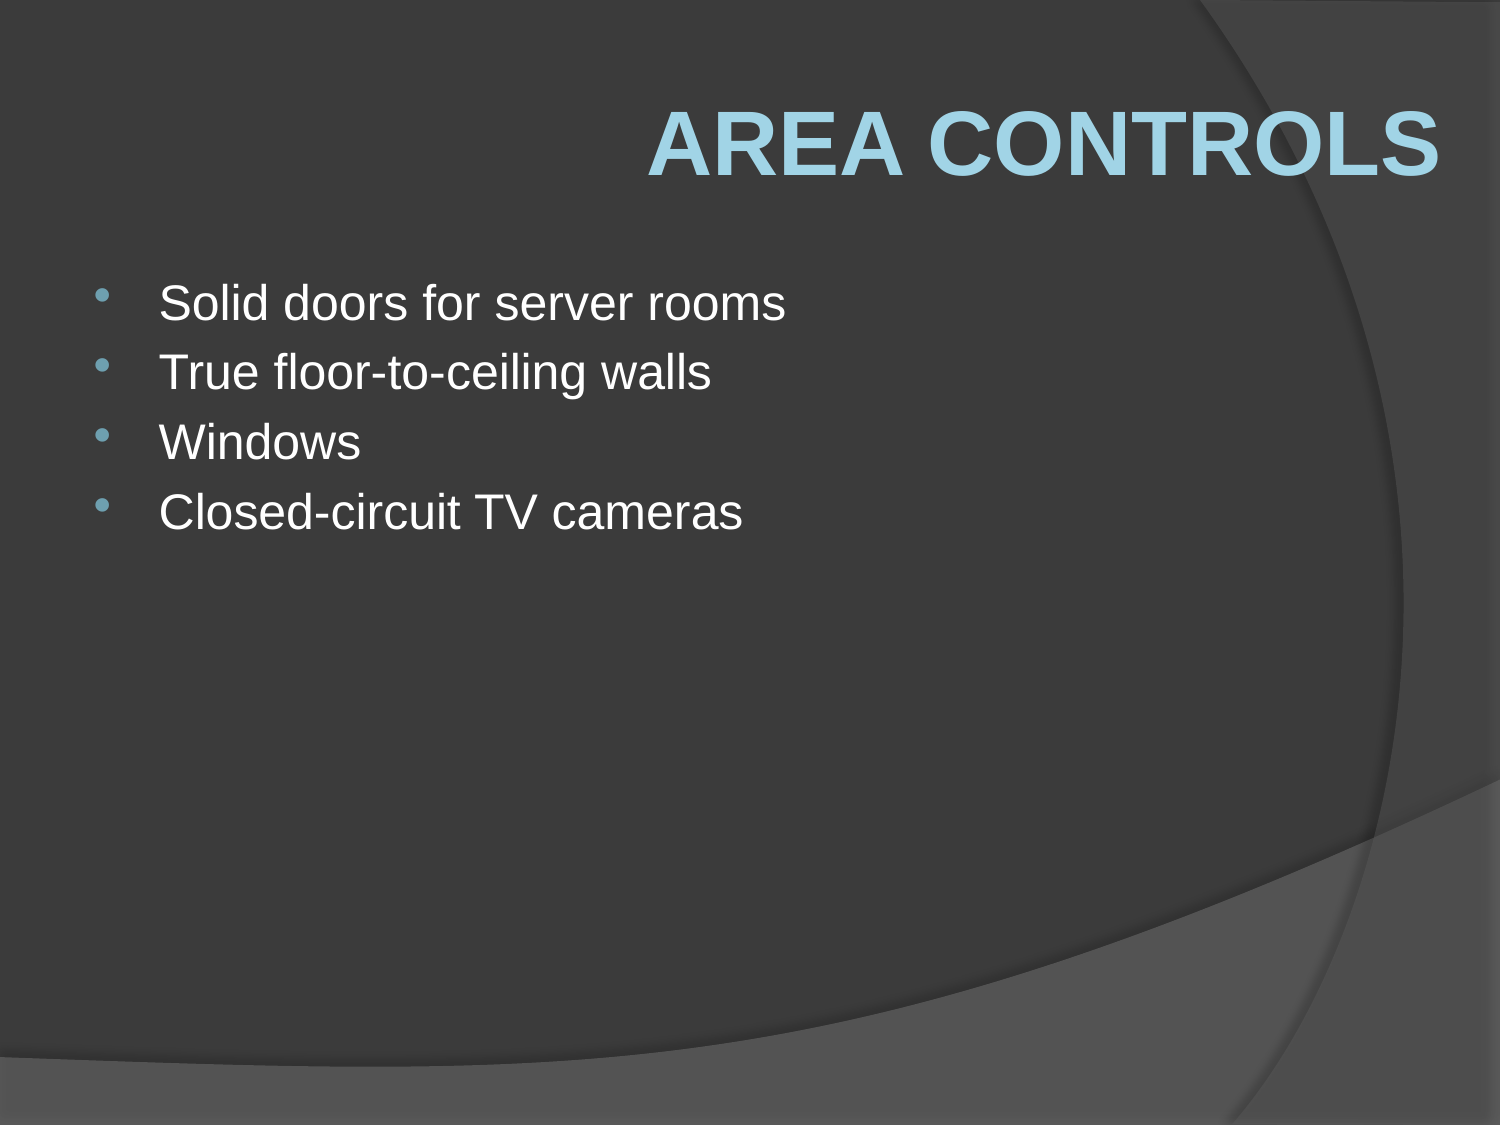

# Area Controls
Solid doors for server rooms
True floor-to-ceiling walls
Windows
Closed-circuit TV cameras